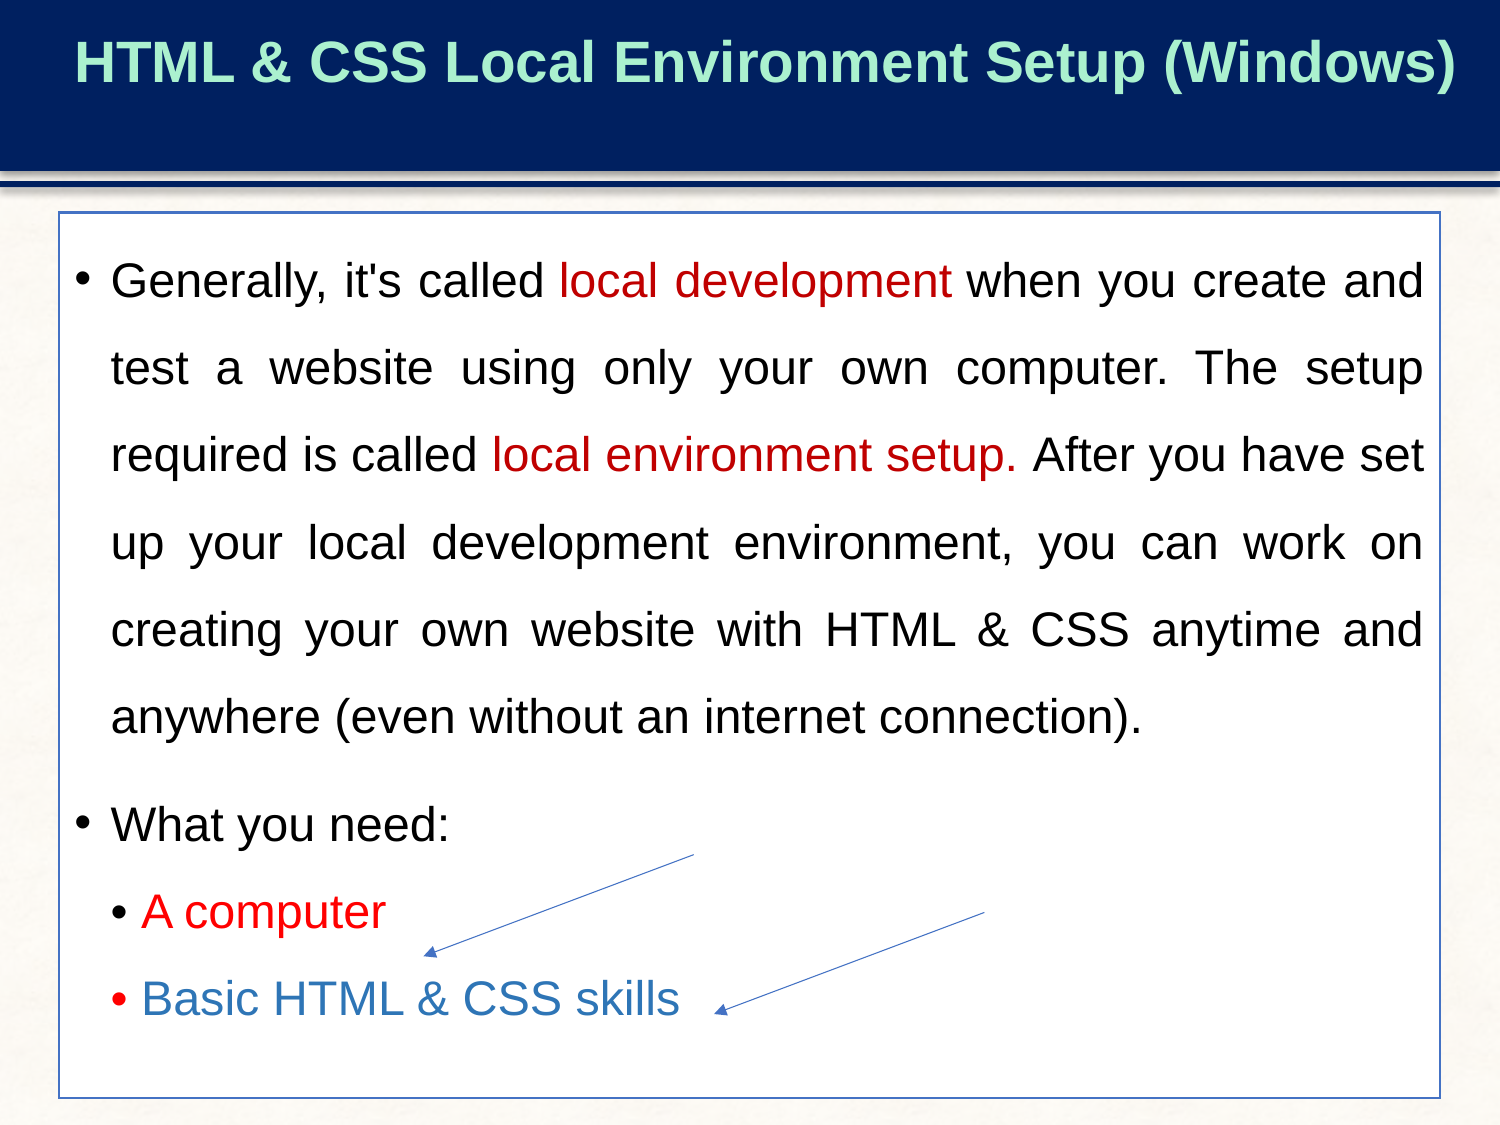

# HTML & CSS Local Environment Setup (Windows)
Generally, it's called local development when you create and test a website using only your own computer. The setup required is called local environment setup. After you have set up your local development environment, you can work on creating your own website with HTML & CSS anytime and anywhere (even without an internet connection).
What you need:
• A computer
• Basic HTML & CSS skills